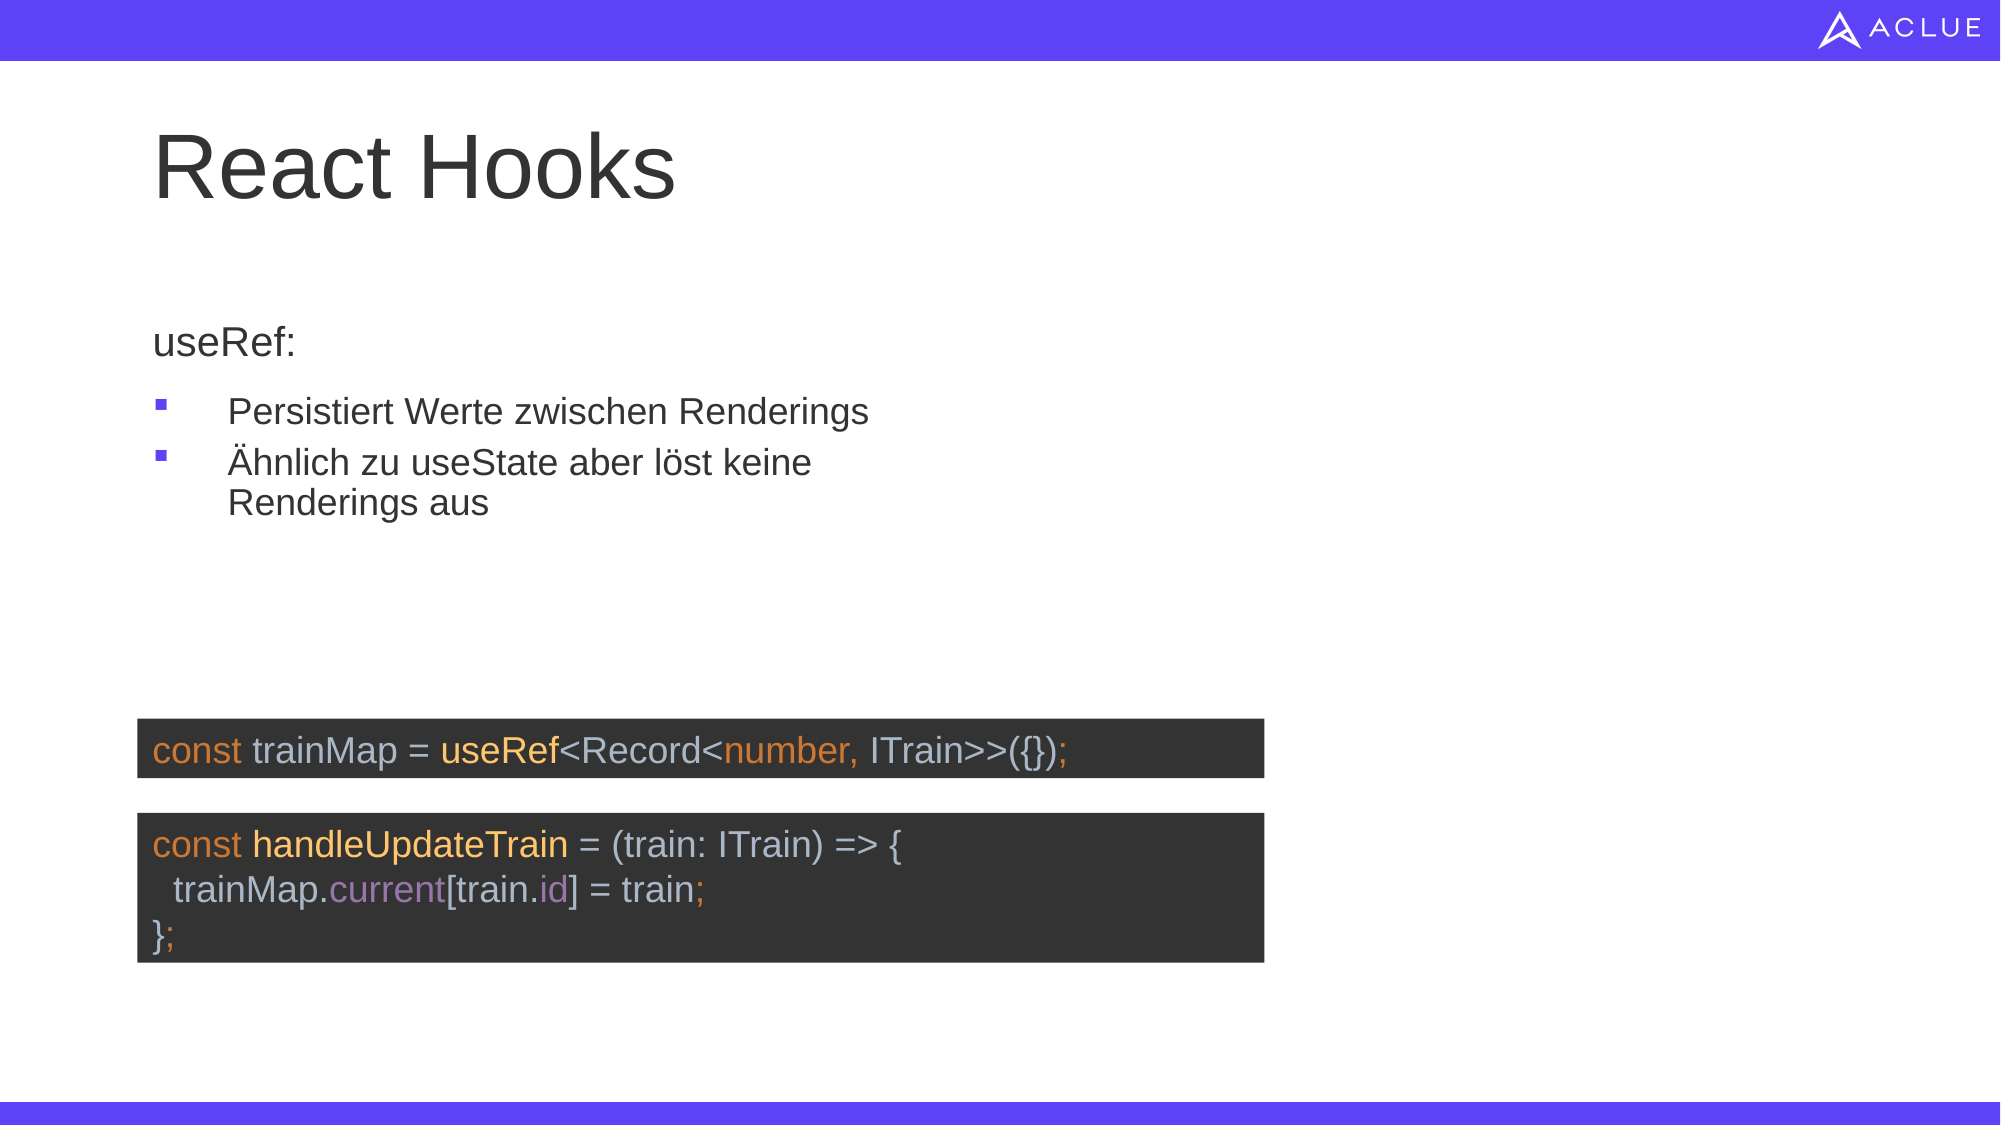

# React Hooks
useRef:
Persistiert Werte zwischen Renderings
Ähnlich zu useState aber löst keine Renderings aus
const trainMap = useRef<Record<number, ITrain>>({});
const handleUpdateTrain = (train: ITrain) => {
  trainMap.current[train.id] = train;
};